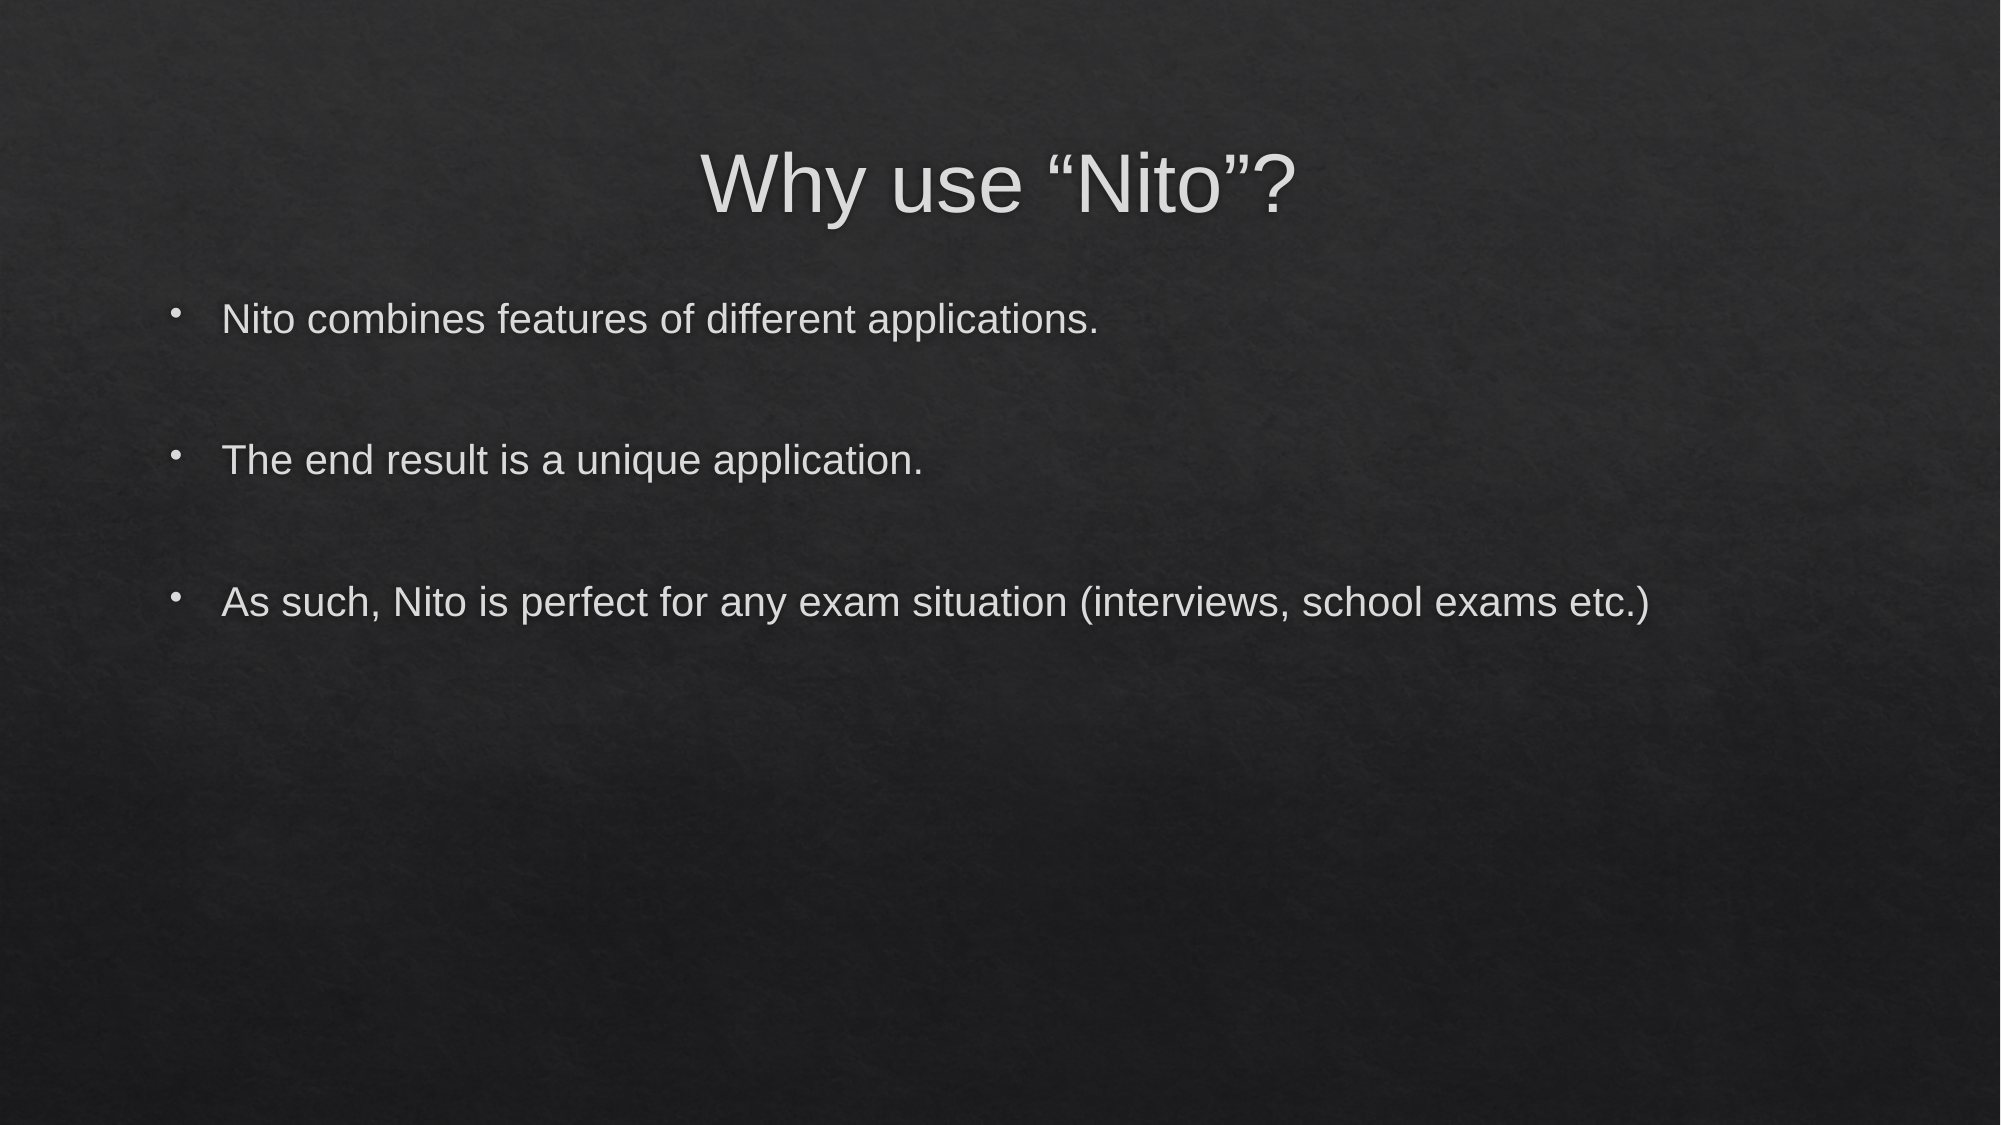

# Why use “Nito”?
Nito combines features of different applications.

The end result is a unique application.

As such, Nito is perfect for any exam situation (interviews, school exams etc.)